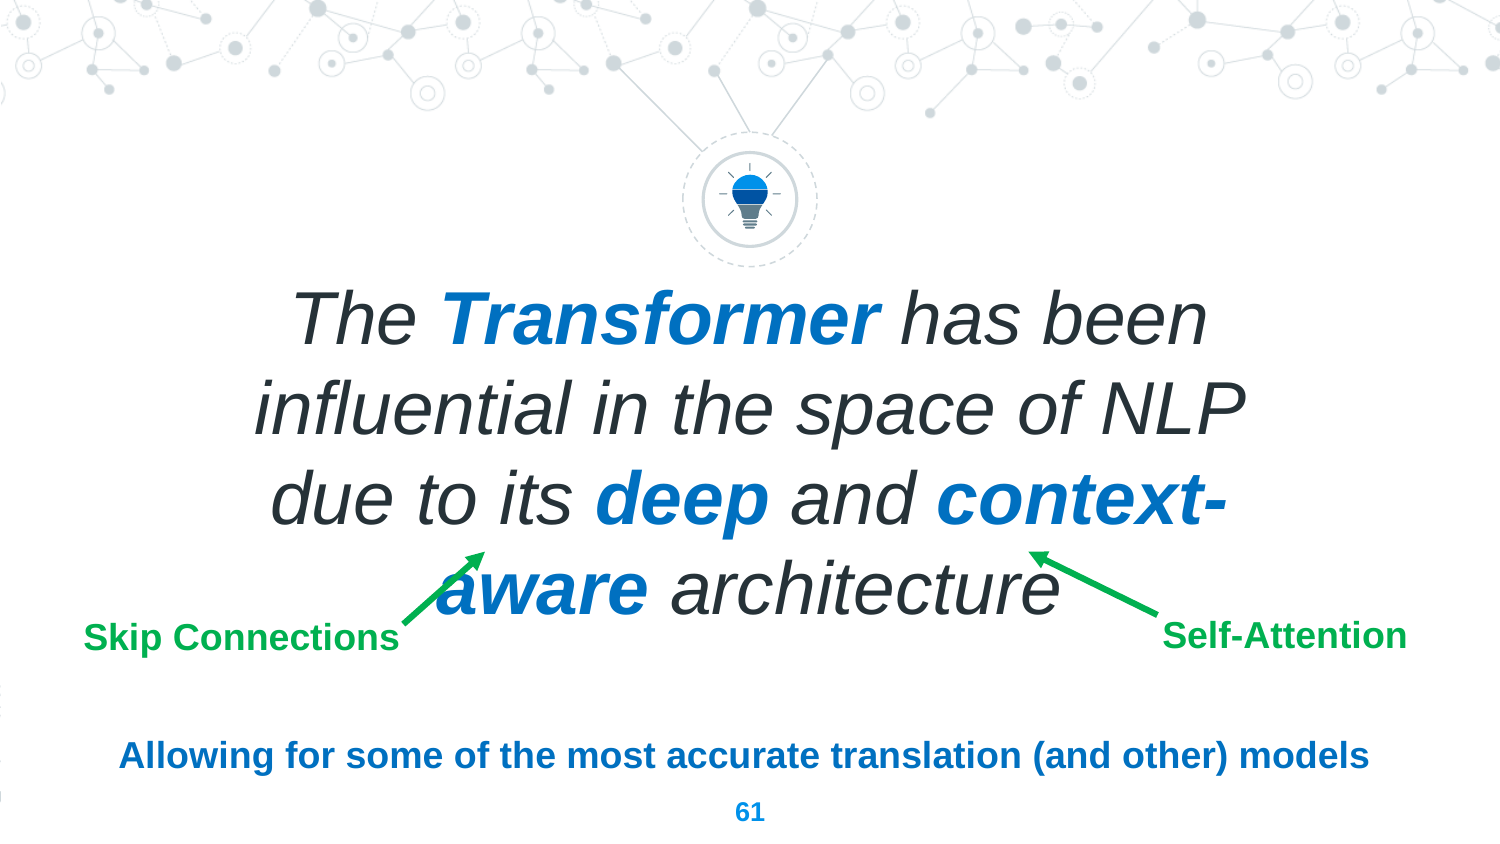

The Transformer has been influential in the space of NLP due to its deep and context-aware architecture
Self-Attention
Skip Connections
Allowing for some of the most accurate translation (and other) models
61